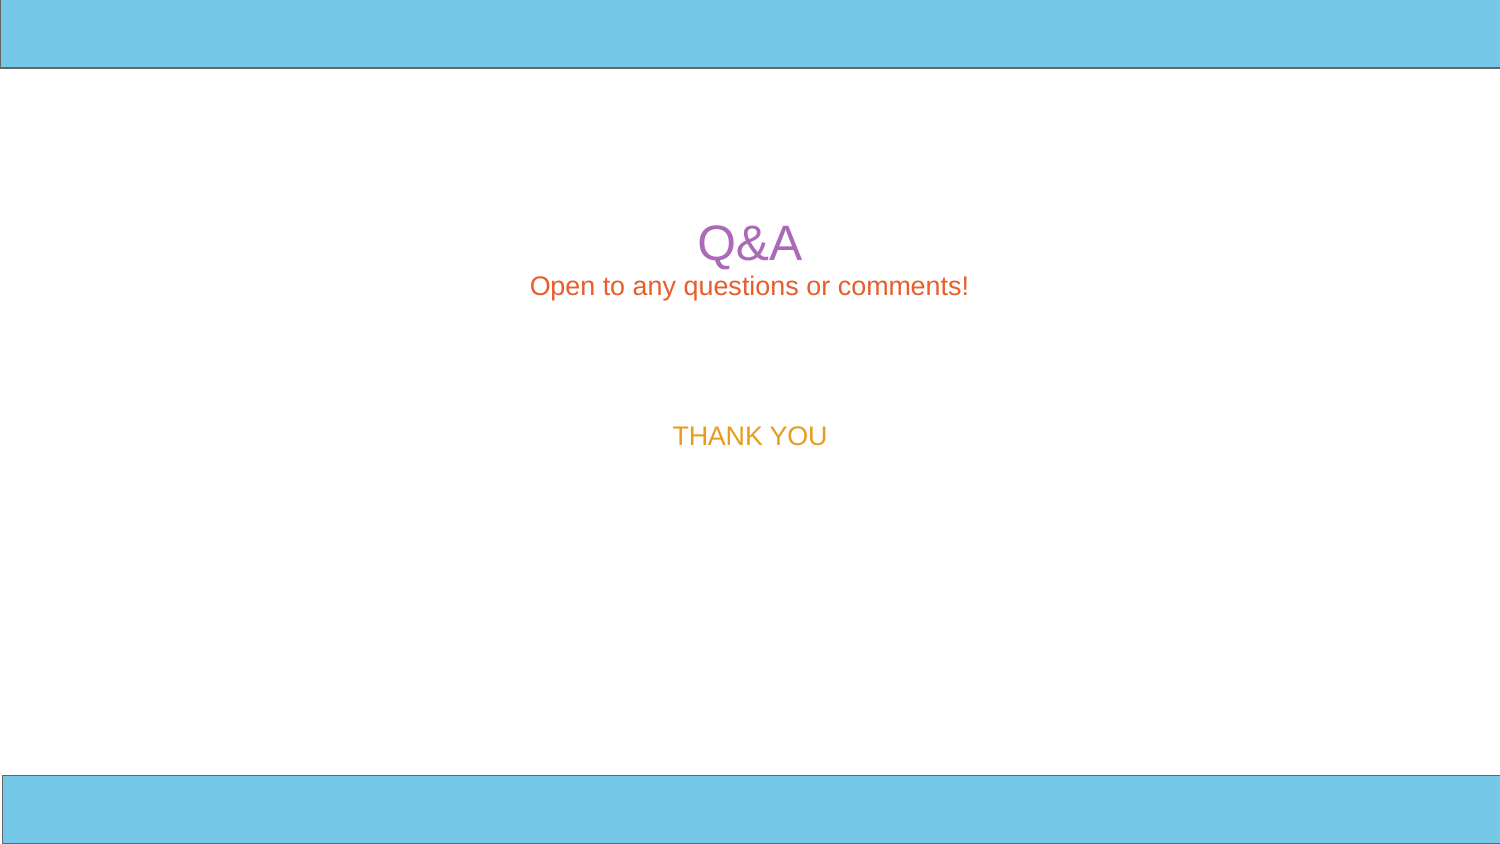

# Q&A
Open to any questions or comments!

THANK YOU